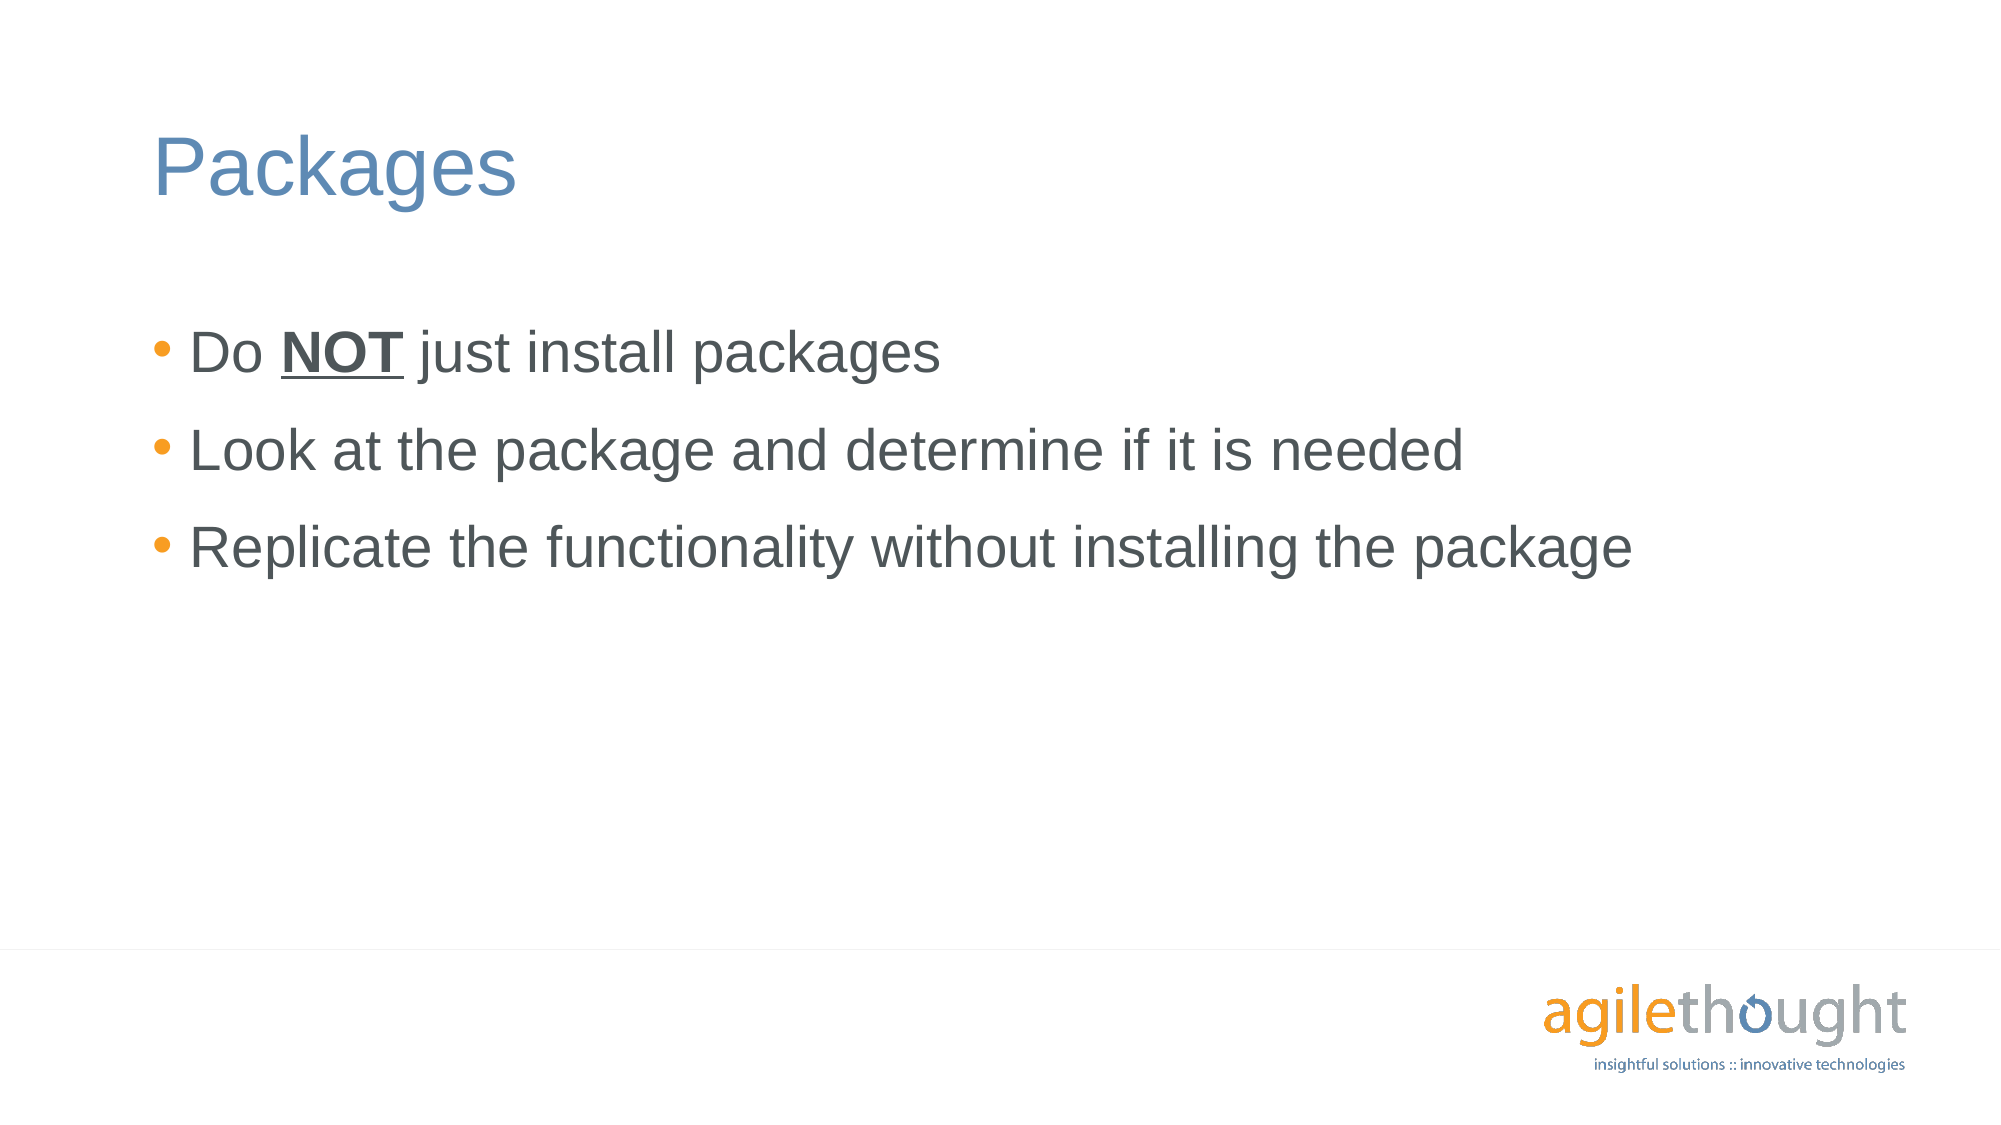

# Packages
Do NOT just install packages
Look at the package and determine if it is needed
Replicate the functionality without installing the package